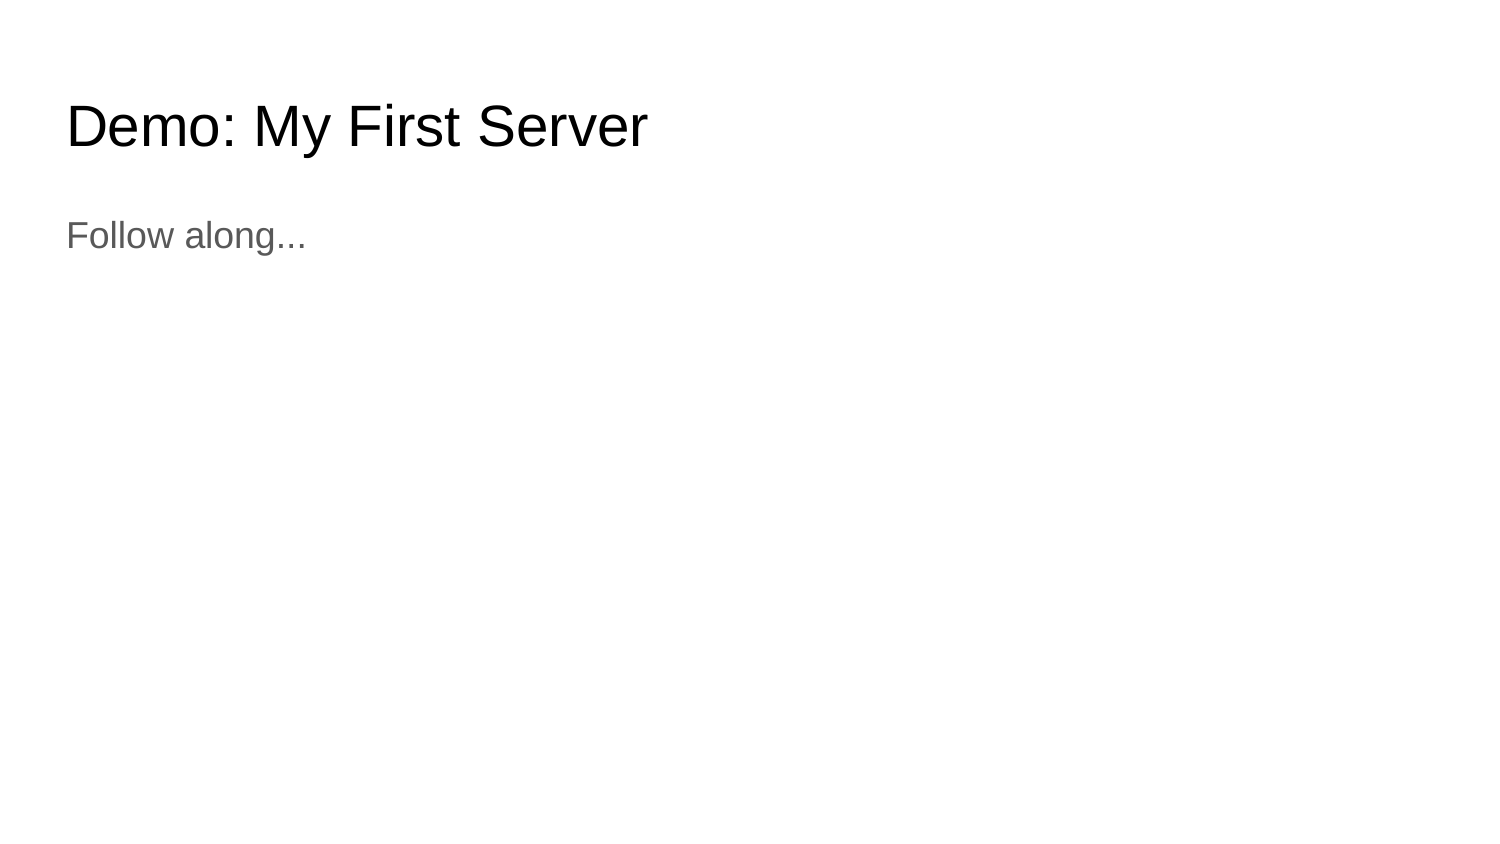

# Demo: My First Server
Follow along...